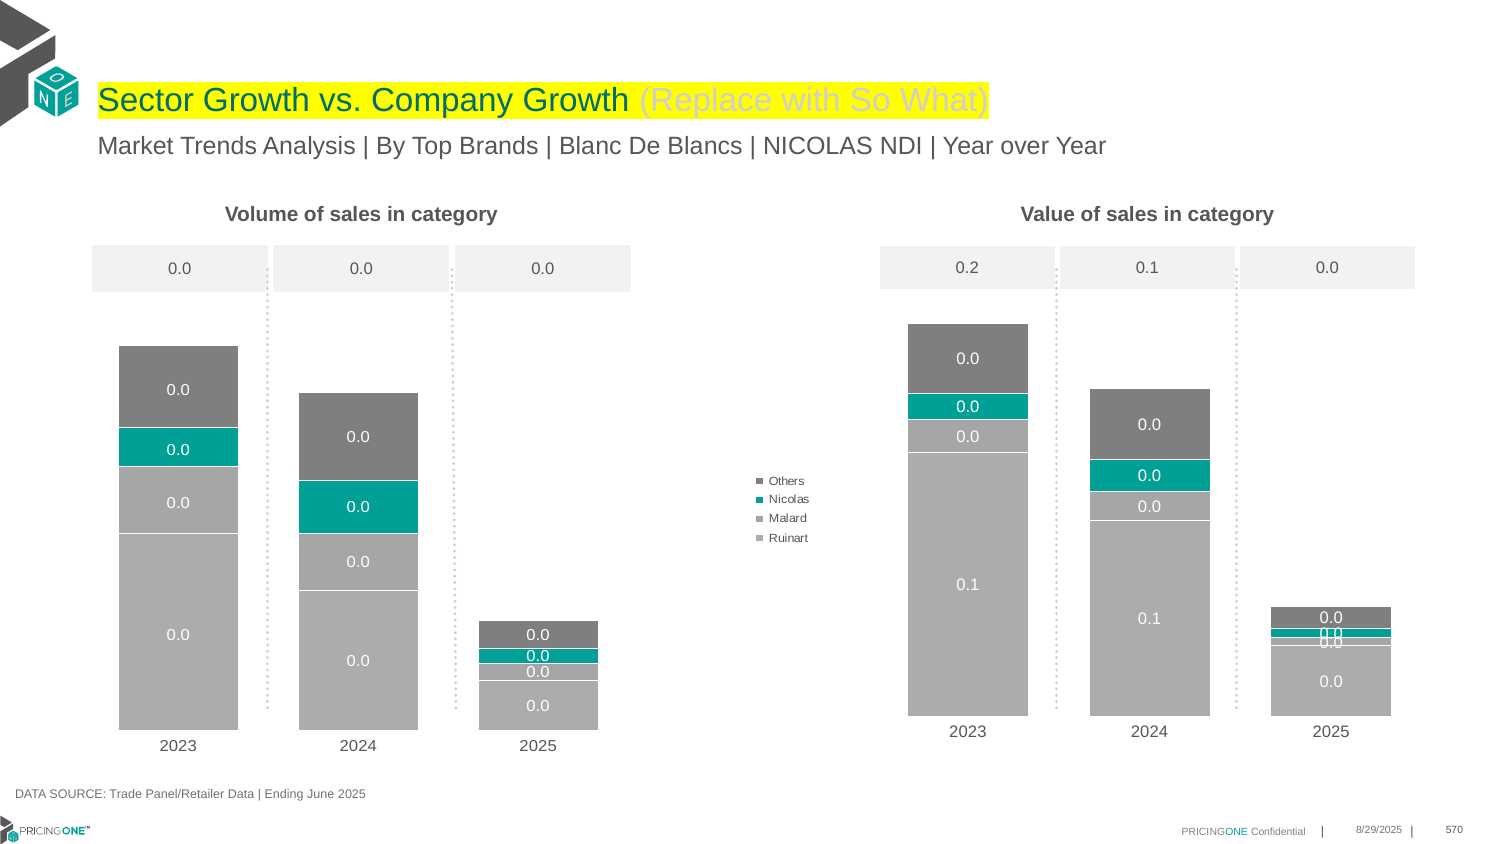

# Sector Growth vs. Company Growth (Replace with So What)
Market Trends Analysis | By Top Brands | Blanc De Blancs | NICOLAS NDI | Year over Year
| Value of sales in category |  |  |
| --- | --- | --- |
| 0.2 | 0.1 | 0.0 |
| Volume of sales in category |  |  |
| --- | --- | --- |
| 0.0 | 0.0 | 0.0 |

### Chart

| Category | Ruinart | Malard | Nicolas | Others |
|---|---|---|---|---|
| 2023 | 0.113199 | 0.01443 | 0.011114 | 0.030073 |
| 2024 | 0.084116 | 0.012532 | 0.013648 | 0.030504 |
| 2025 | 0.030156 | 0.003601 | 0.003985 | 0.009263 |

### Chart

| Category | Ruinart | Malard | Nicolas | Others |
|---|---|---|---|---|
| 2023 | 0.000911 | 0.00031 | 0.000177 | 0.00038 |
| 2024 | 0.000646 | 0.000265 | 0.000243 | 0.000407 |
| 2025 | 0.000234 | 7.5e-05 | 7.1e-05 | 0.000128 |
DATA SOURCE: Trade Panel/Retailer Data | Ending June 2025

8/29/2025
570